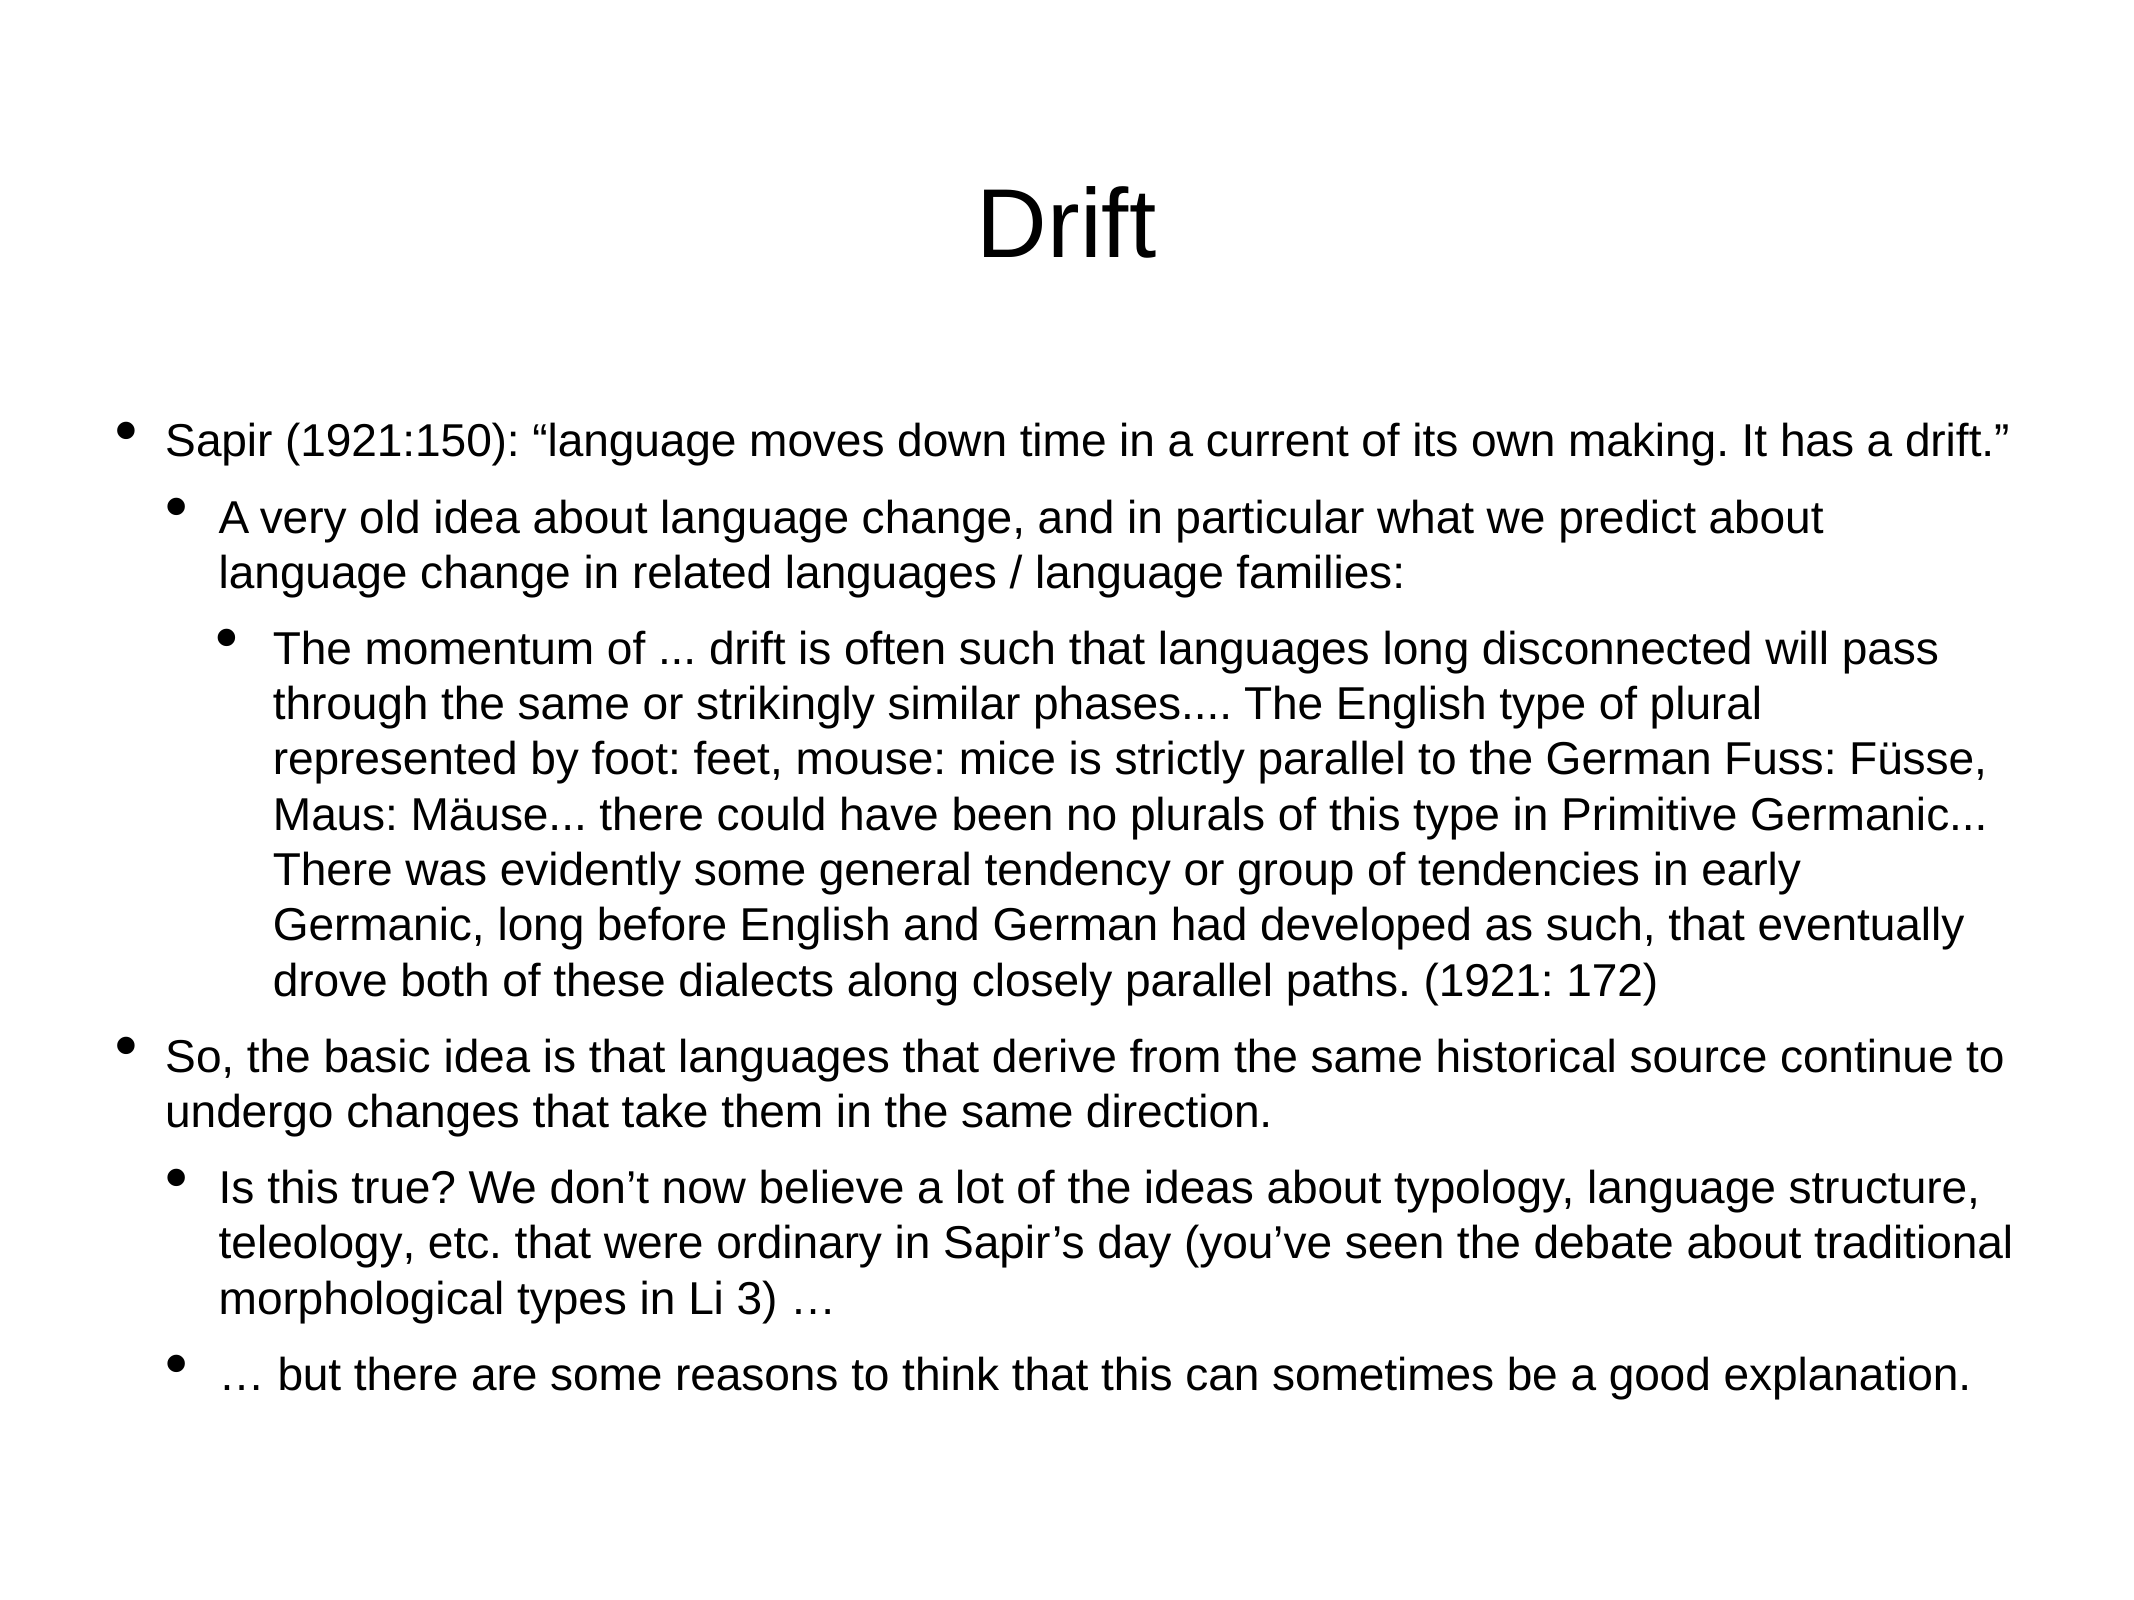

# Drift
Sapir (1921:150): “language moves down time in a current of its own making. It has a drift.”
A very old idea about language change, and in particular what we predict about language change in related languages / language families:
The momentum of ... drift is often such that languages long disconnected will pass through the same or strikingly similar phases.... The English type of plural represented by foot: feet, mouse: mice is strictly parallel to the German Fuss: Füsse, Maus: Mäuse... there could have been no plurals of this type in Primitive Germanic... There was evidently some general tendency or group of tendencies in early Germanic, long before English and German had developed as such, that eventually drove both of these dialects along closely parallel paths. (1921: 172)
So, the basic idea is that languages that derive from the same historical source continue to undergo changes that take them in the same direction.
Is this true? We don’t now believe a lot of the ideas about typology, language structure, teleology, etc. that were ordinary in Sapir’s day (you’ve seen the debate about traditional morphological types in Li 3) …
… but there are some reasons to think that this can sometimes be a good explanation.